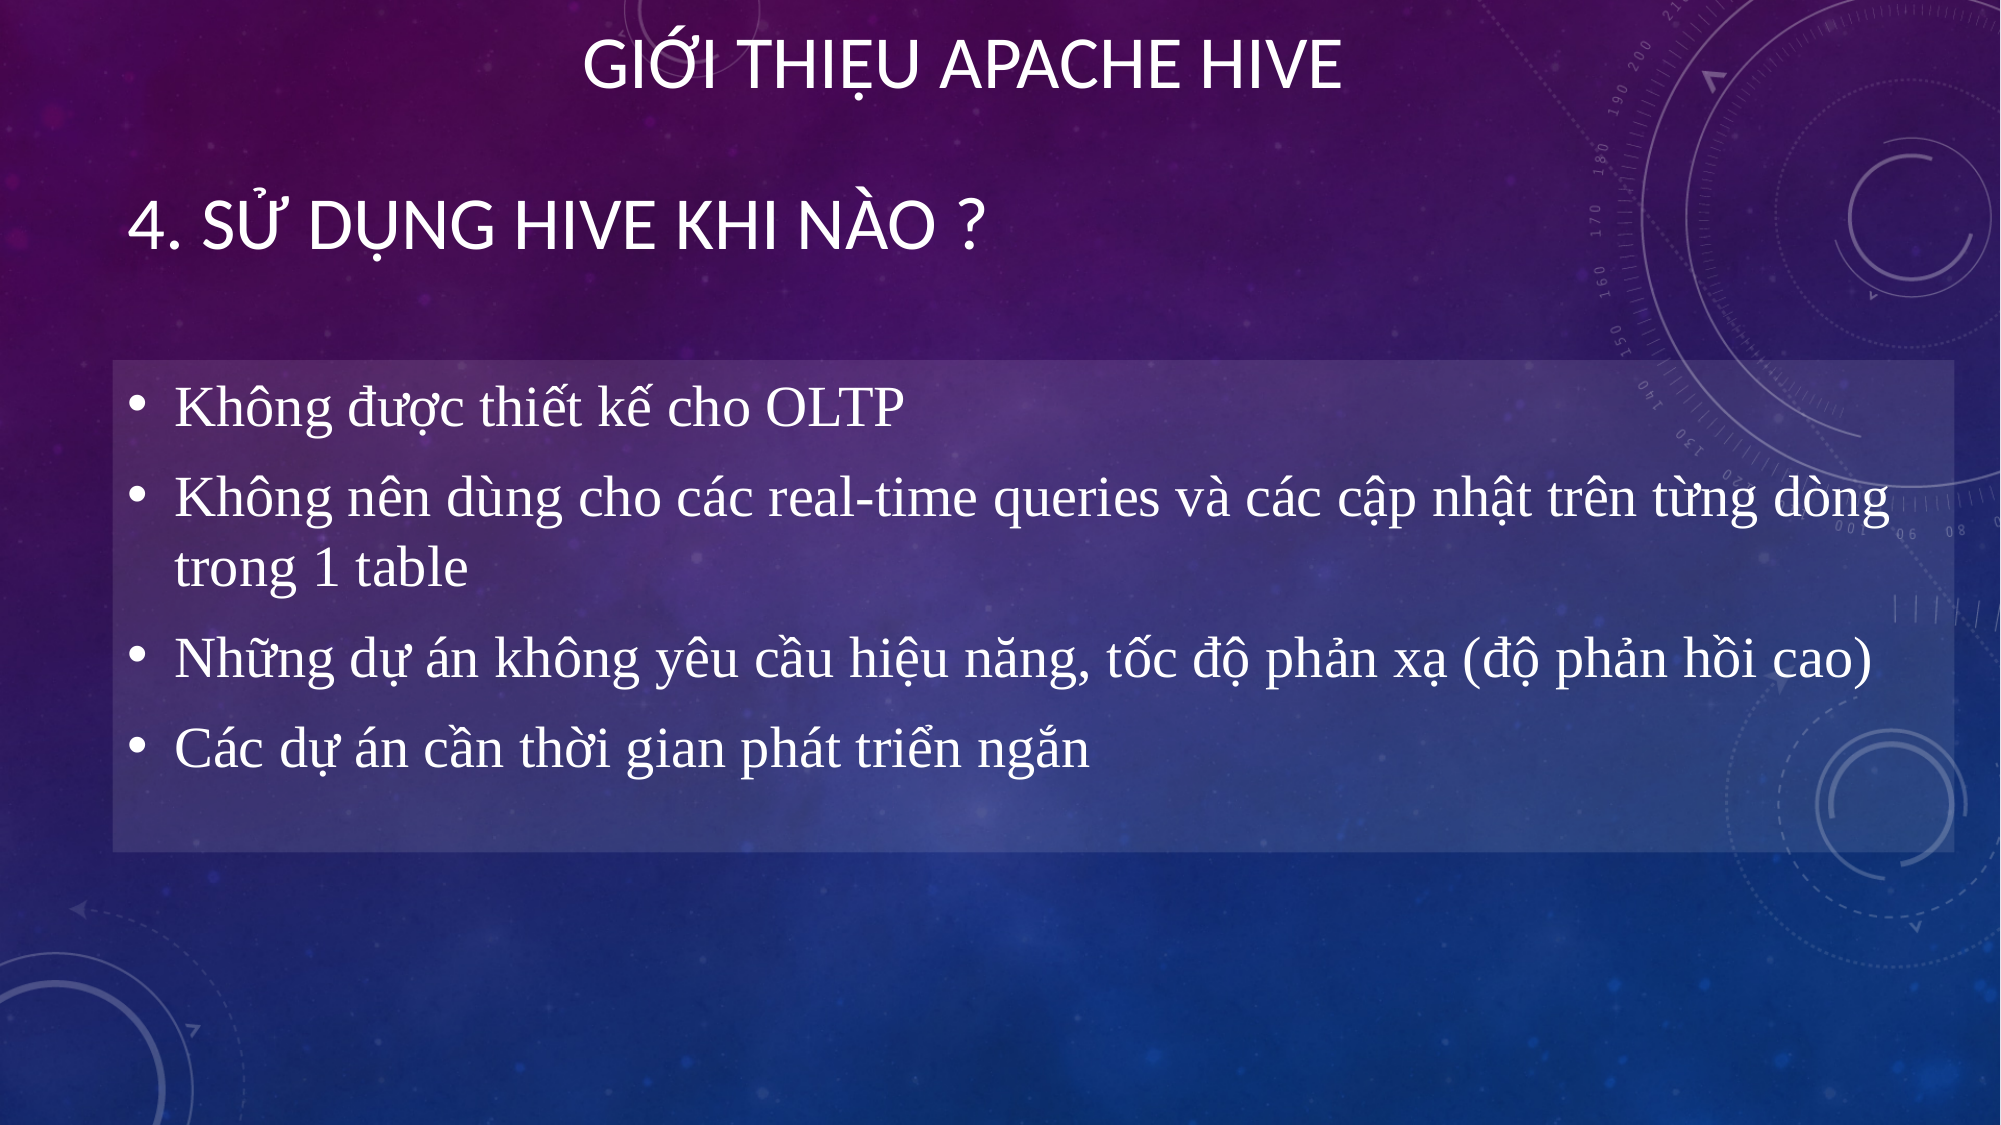

GIỚI THIỆU APACHE HIVE
# 4. Sử dụng Hive khi nào ?
Không được thiết kế cho OLTP
Không nên dùng cho các real-time queries và các cập nhật trên từng dòng trong 1 table
Những dự án không yêu cầu hiệu năng, tốc độ phản xạ (độ phản hồi cao)
Các dự án cần thời gian phát triển ngắn